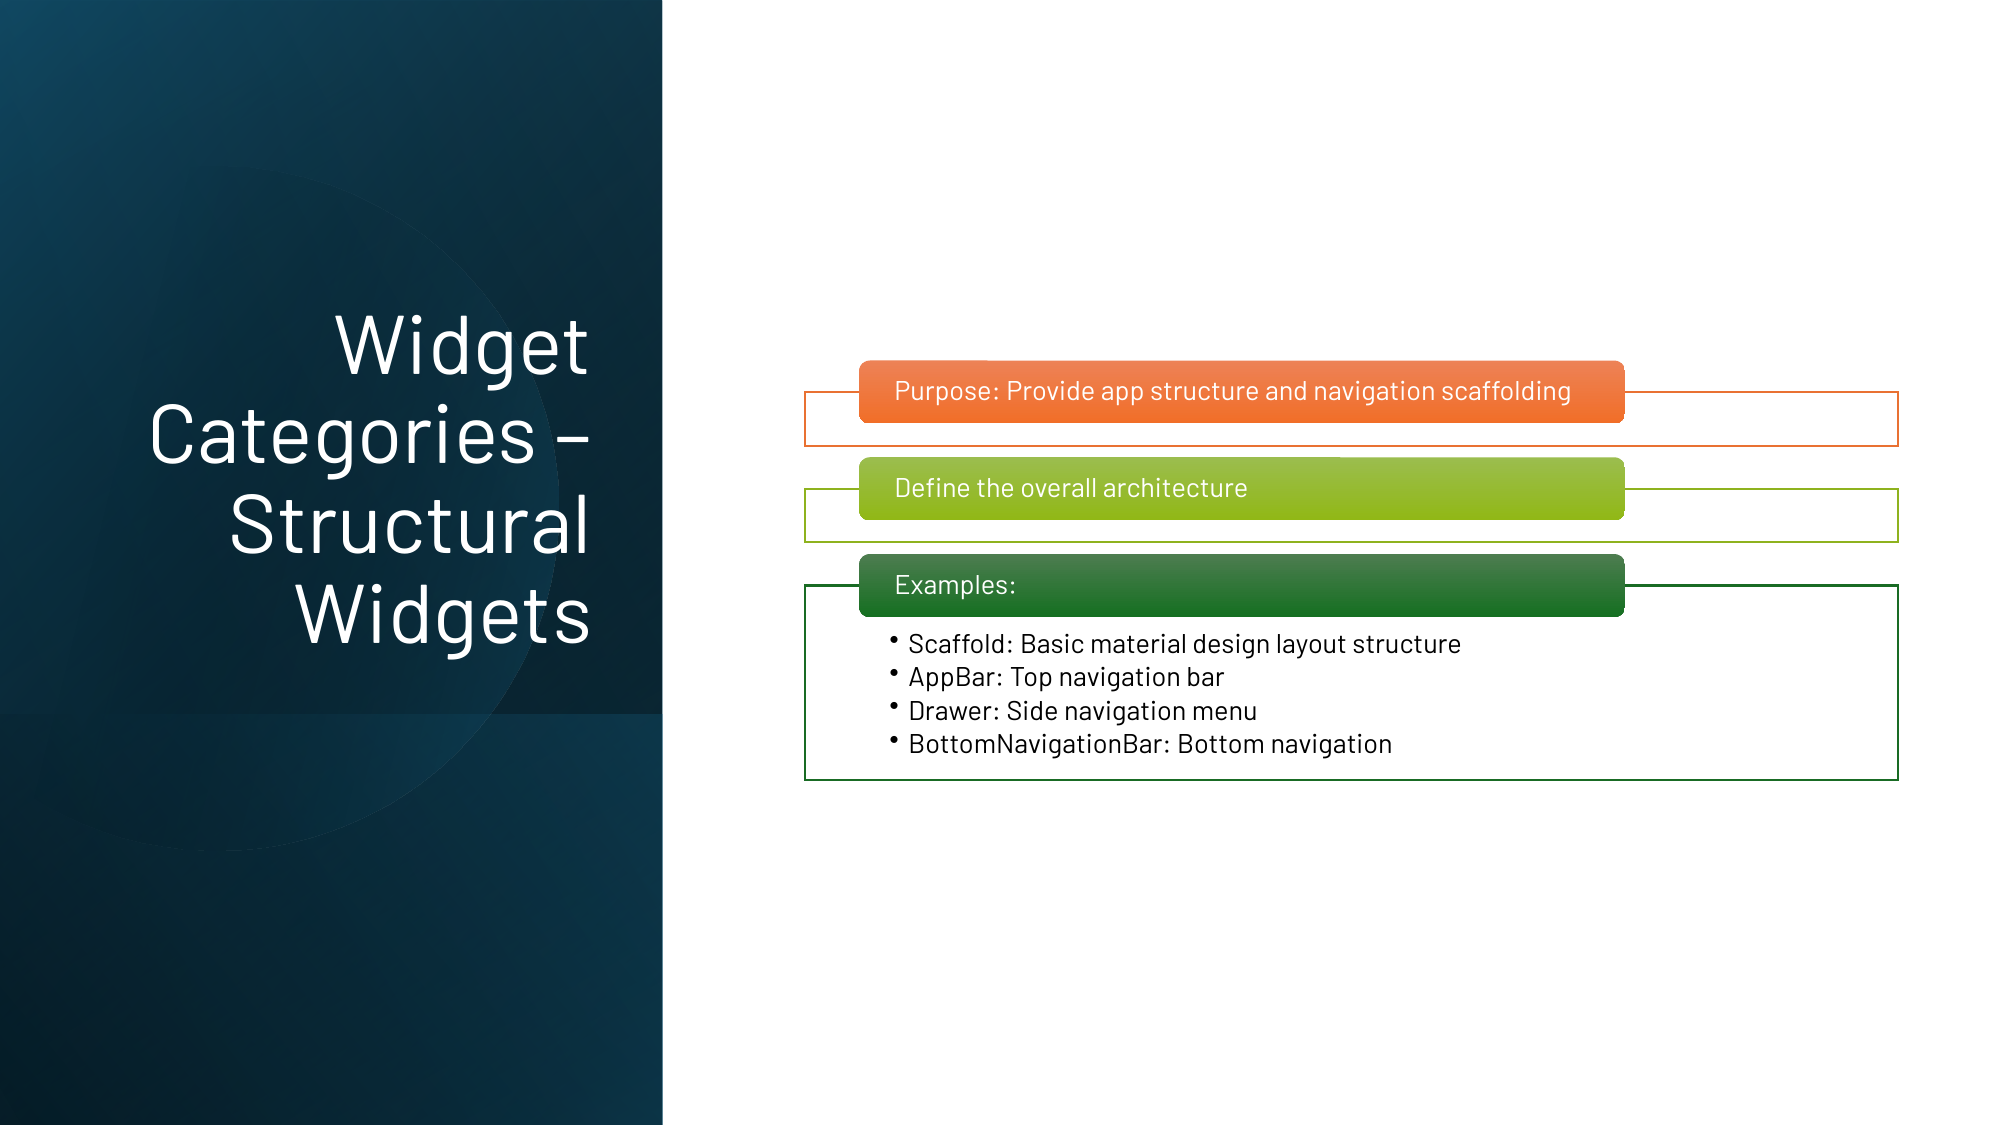

Purpose: Provide app structure and navigation scaffolding
Define the overall architecture
Scaffold: Basic material design layout structure
AppBar: Top navigation bar
Drawer: Side navigation menu
BottomNavigationBar: Bottom navigation
Examples:

# Widget Categories – Structural Widgets